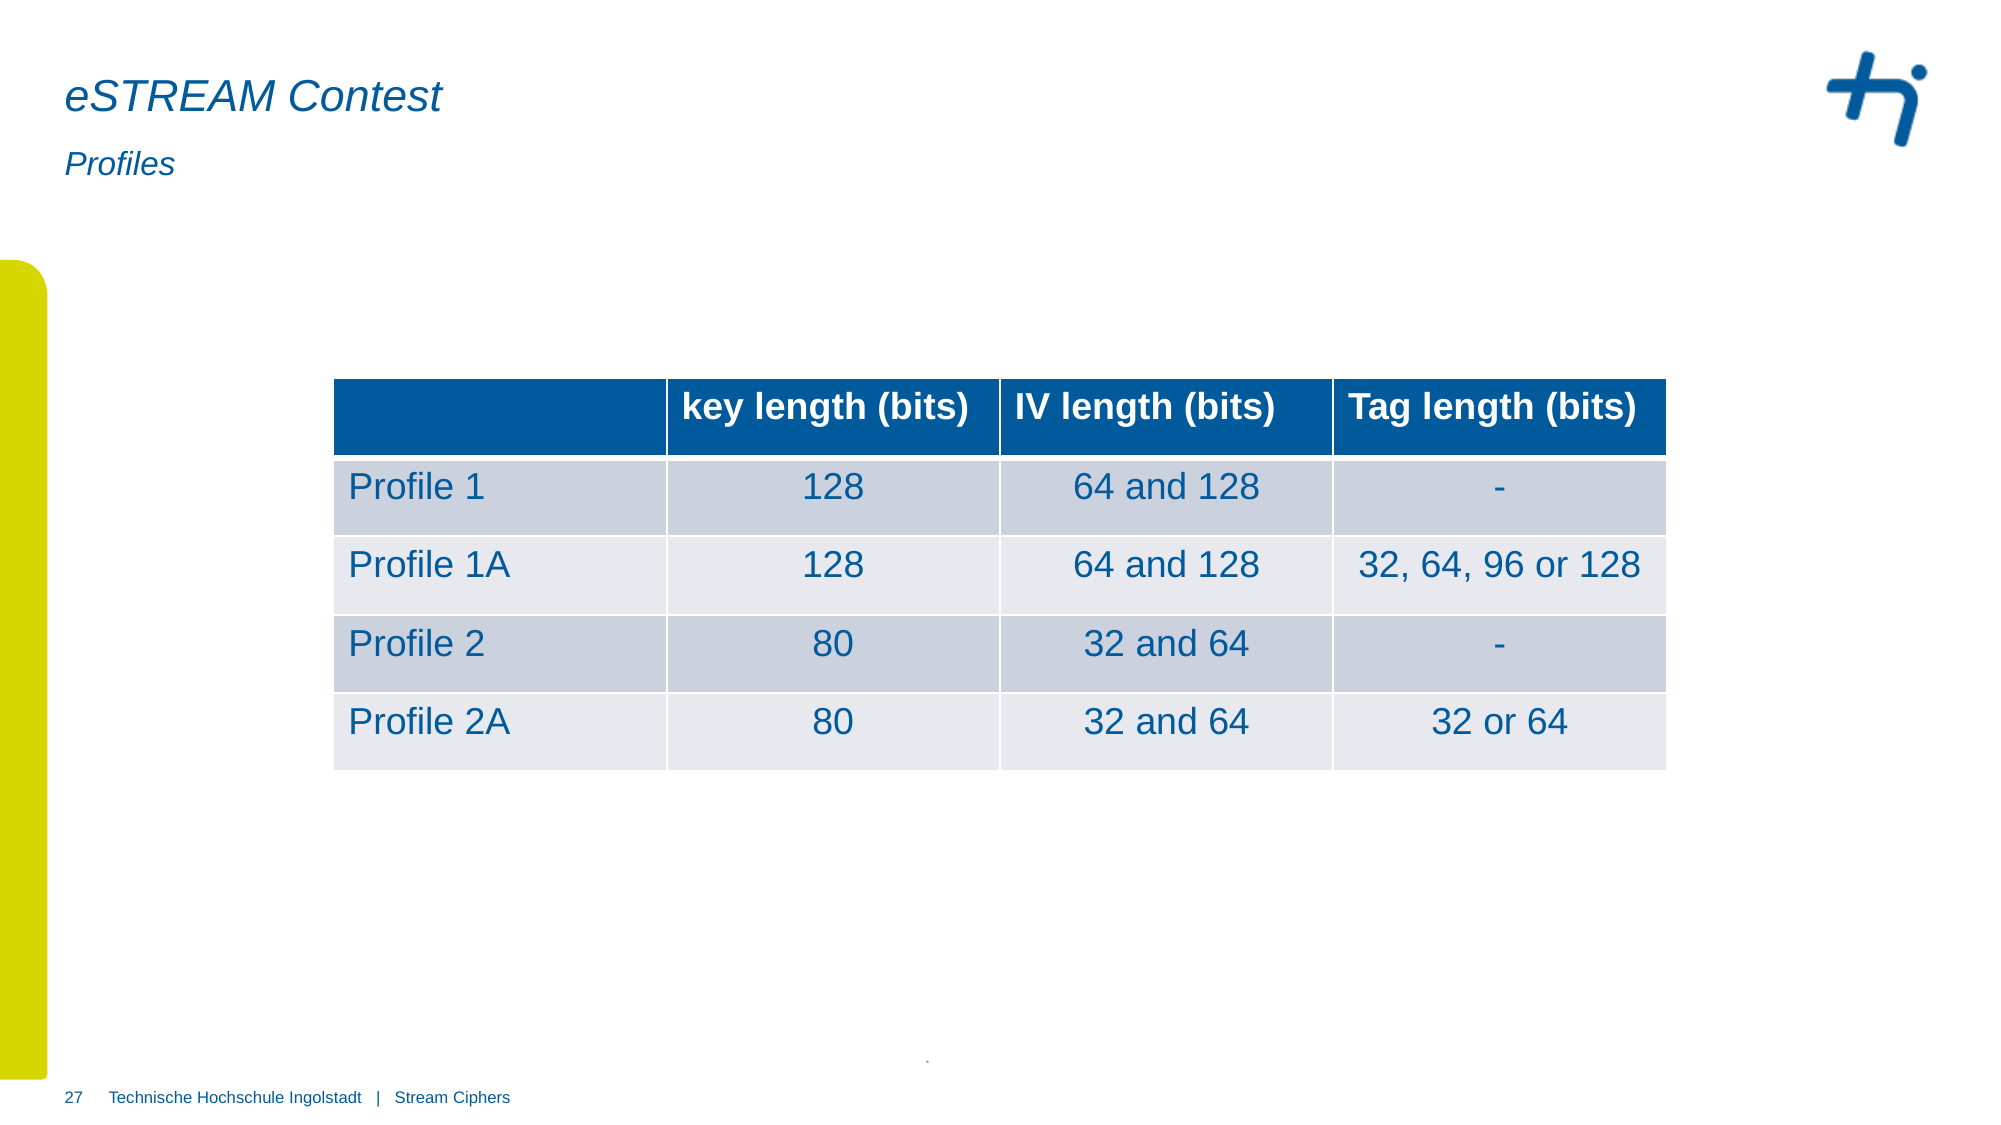

# eSTREAM Contest
Profiles

|  | key length (bits) | IV length (bits) | Tag length (bits) |
| --- | --- | --- | --- |
| Profile 1 | 128 | 64 and 128 | - |
| Profile 1A | 128 | 64 and 128 | 32, 64, 96 or 128 |
| Profile 2 | 80 | 32 and 64 | - |
| Profile 2A | 80 | 32 and 64 | 32 or 64 |
.
27